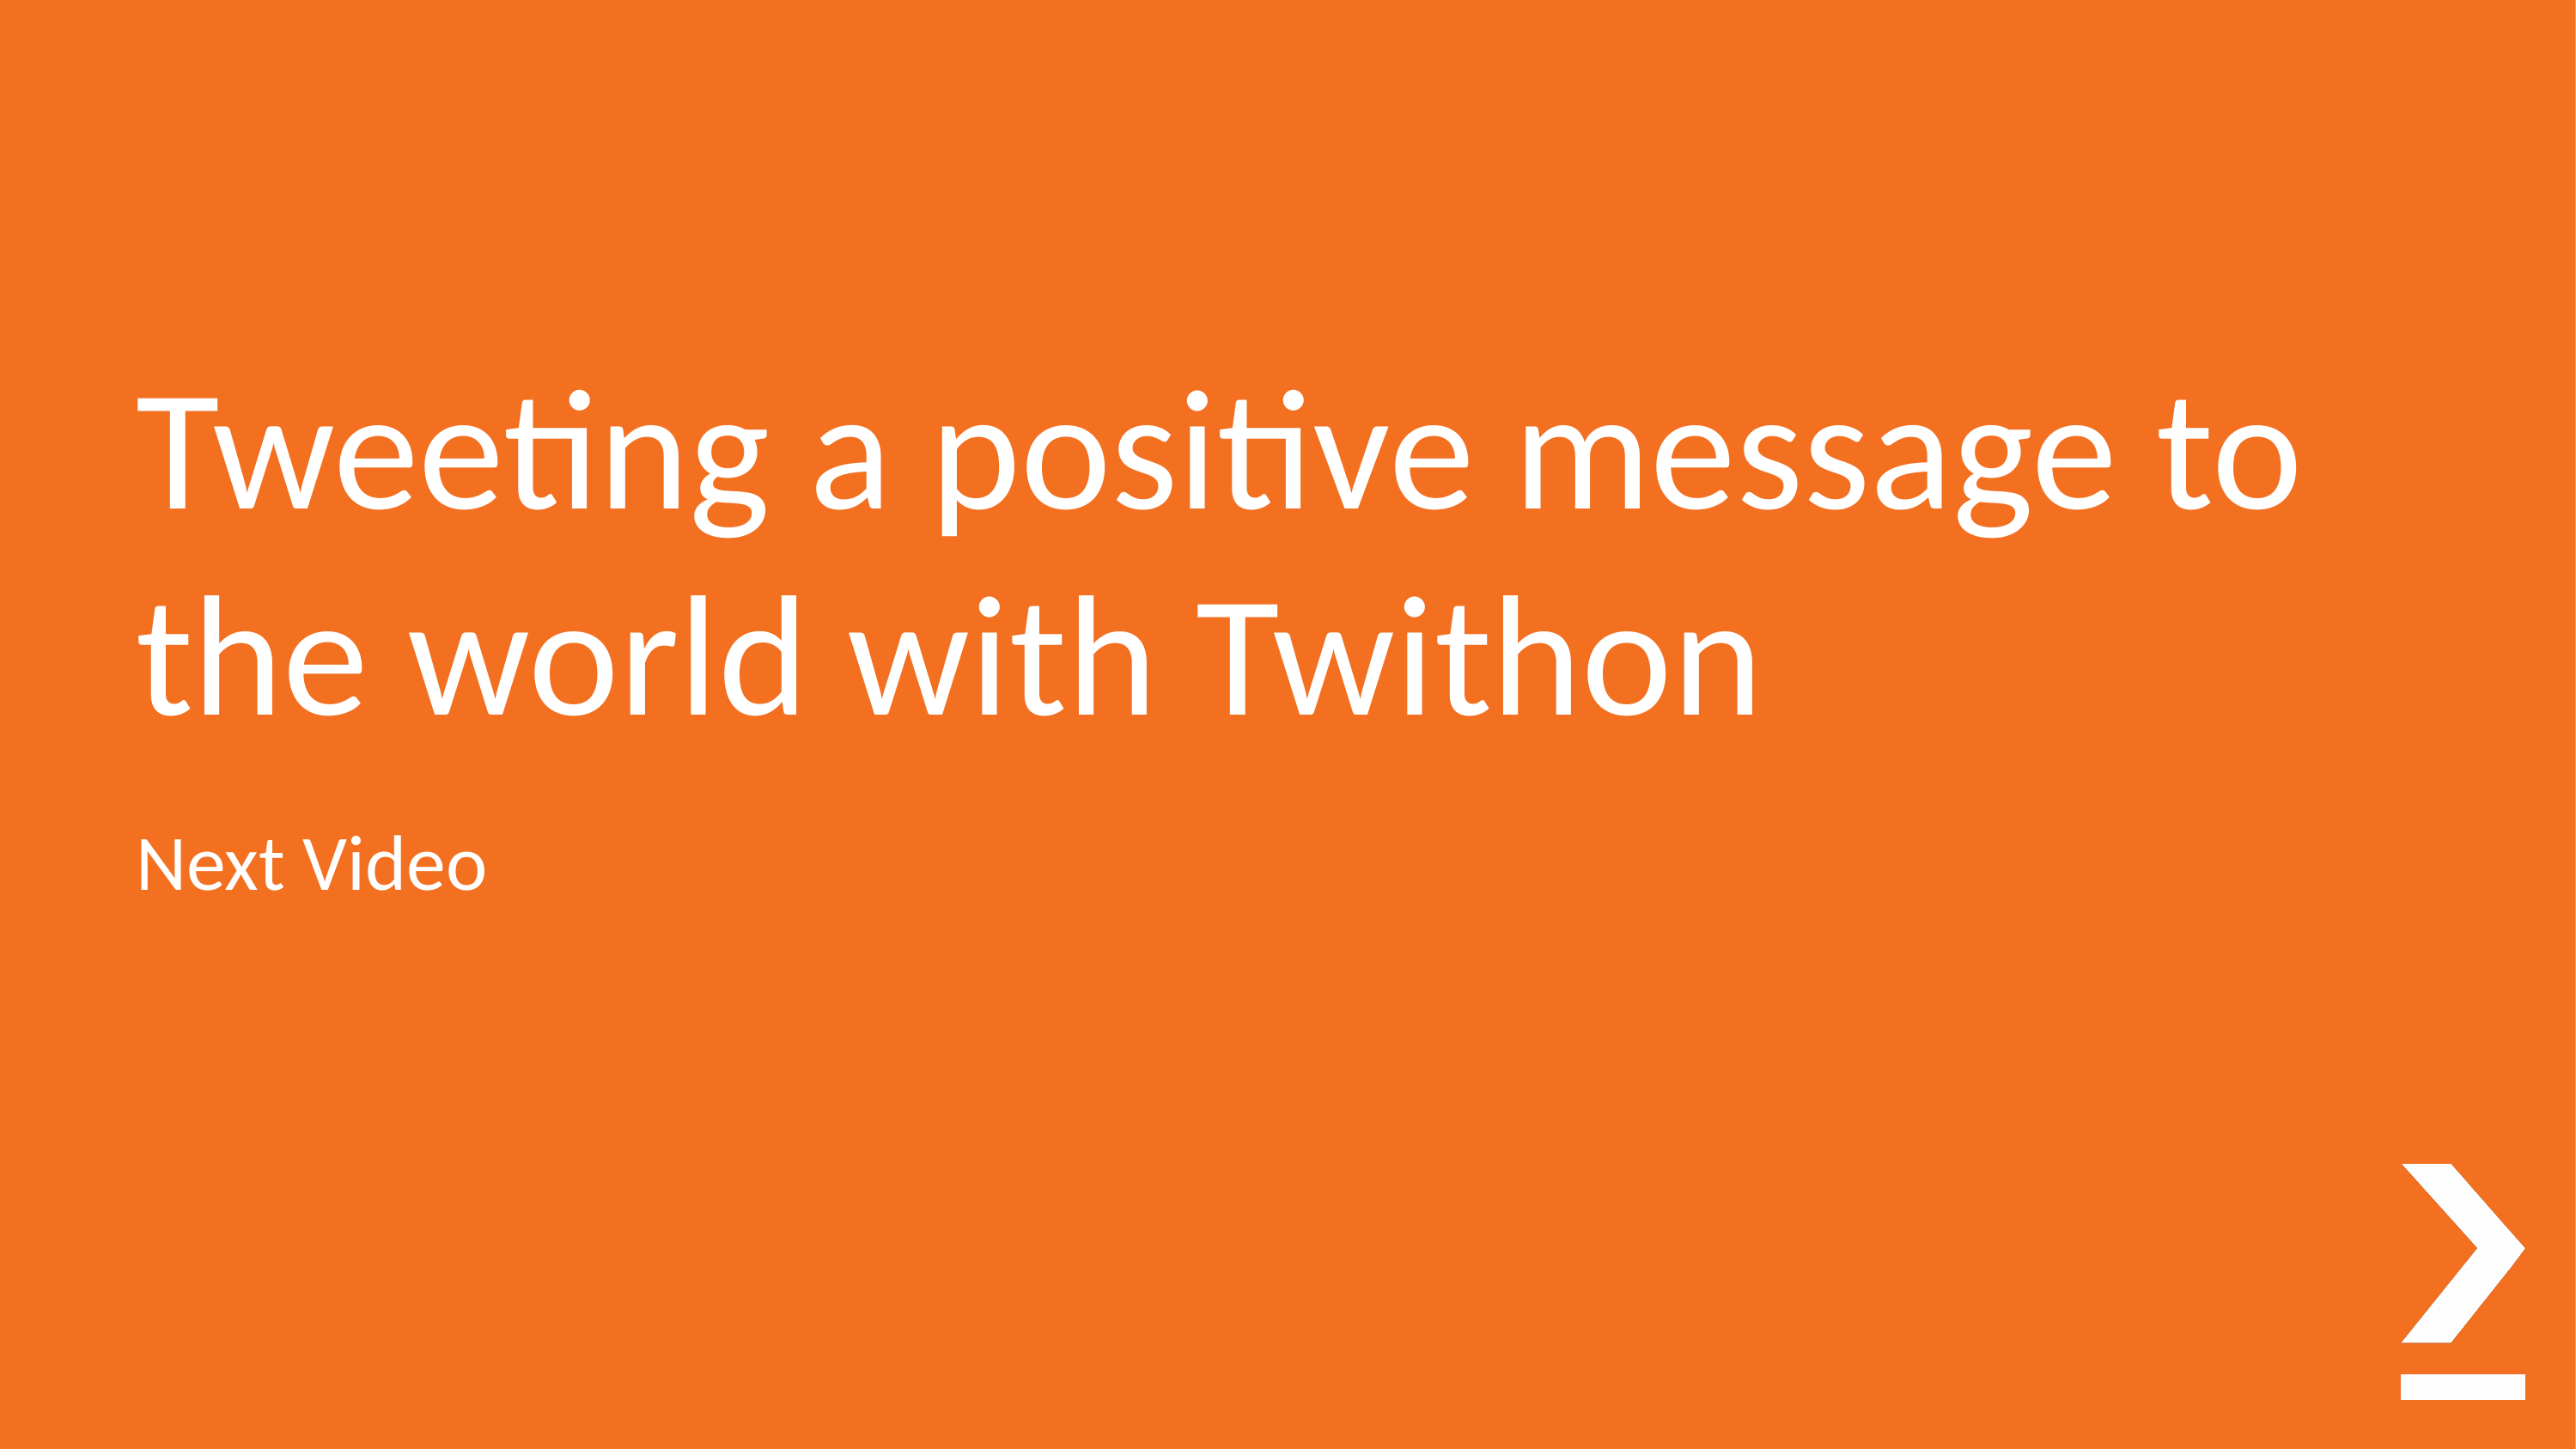

# Tweeting a positive message to the world with Twithon
Next Video